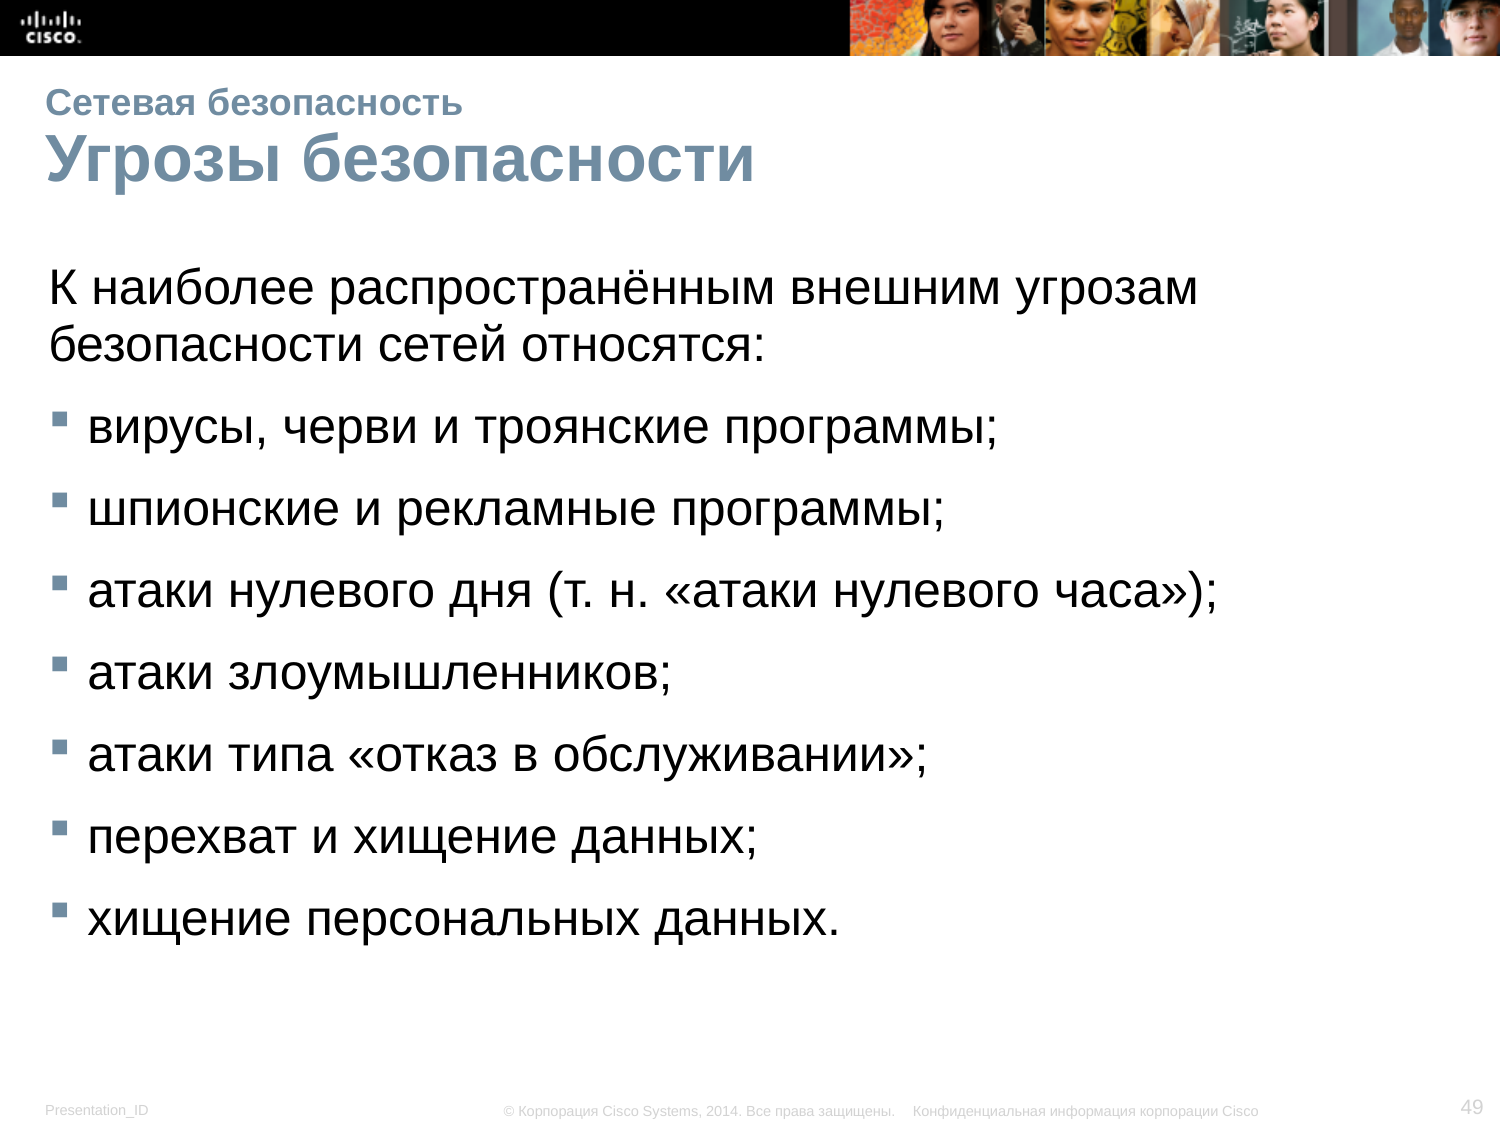

# Сетевая безопасность Угрозы безопасности
К наиболее распространённым внешним угрозам безопасности сетей относятся:
вирусы, черви и троянские программы;
шпионские и рекламные программы;
атаки нулевого дня (т. н. «атаки нулевого часа»);
атаки злоумышленников;
атаки типа «отказ в обслуживании»;
перехват и хищение данных;
хищение персональных данных.